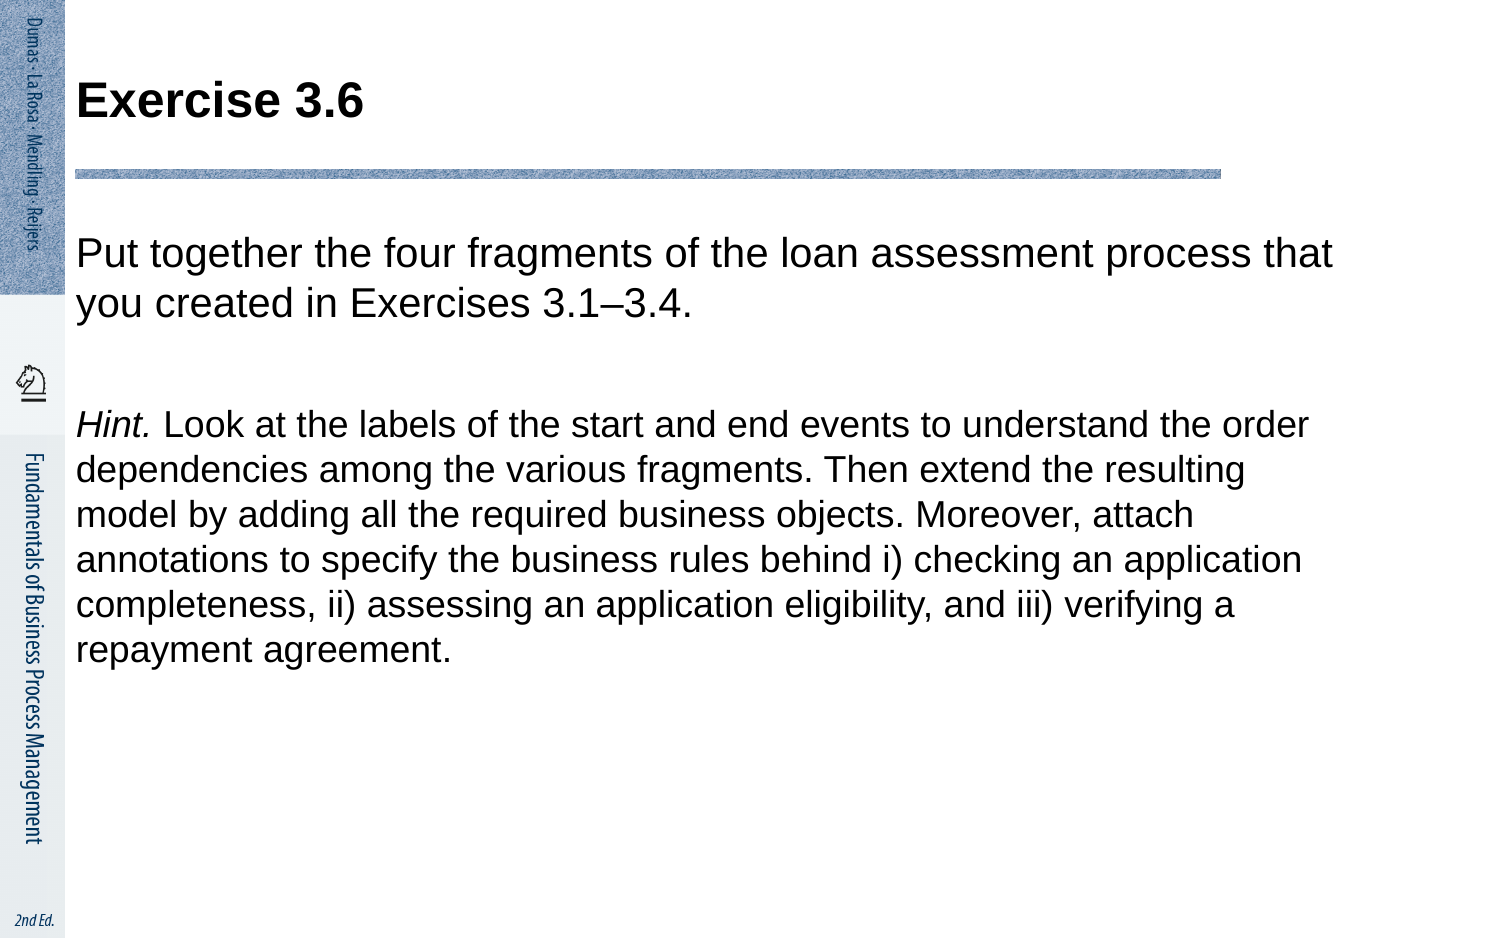

# Exercise 3.6
Put together the four fragments of the loan assessment process that you created in Exercises 3.1–3.4.

Hint. Look at the labels of the start and end events to understand the order dependencies among the various fragments. Then extend the resulting model by adding all the required business objects. Moreover, attach annotations to specify the business rules behind i) checking an application completeness, ii) assessing an application eligibility, and iii) verifying a repayment agreement.